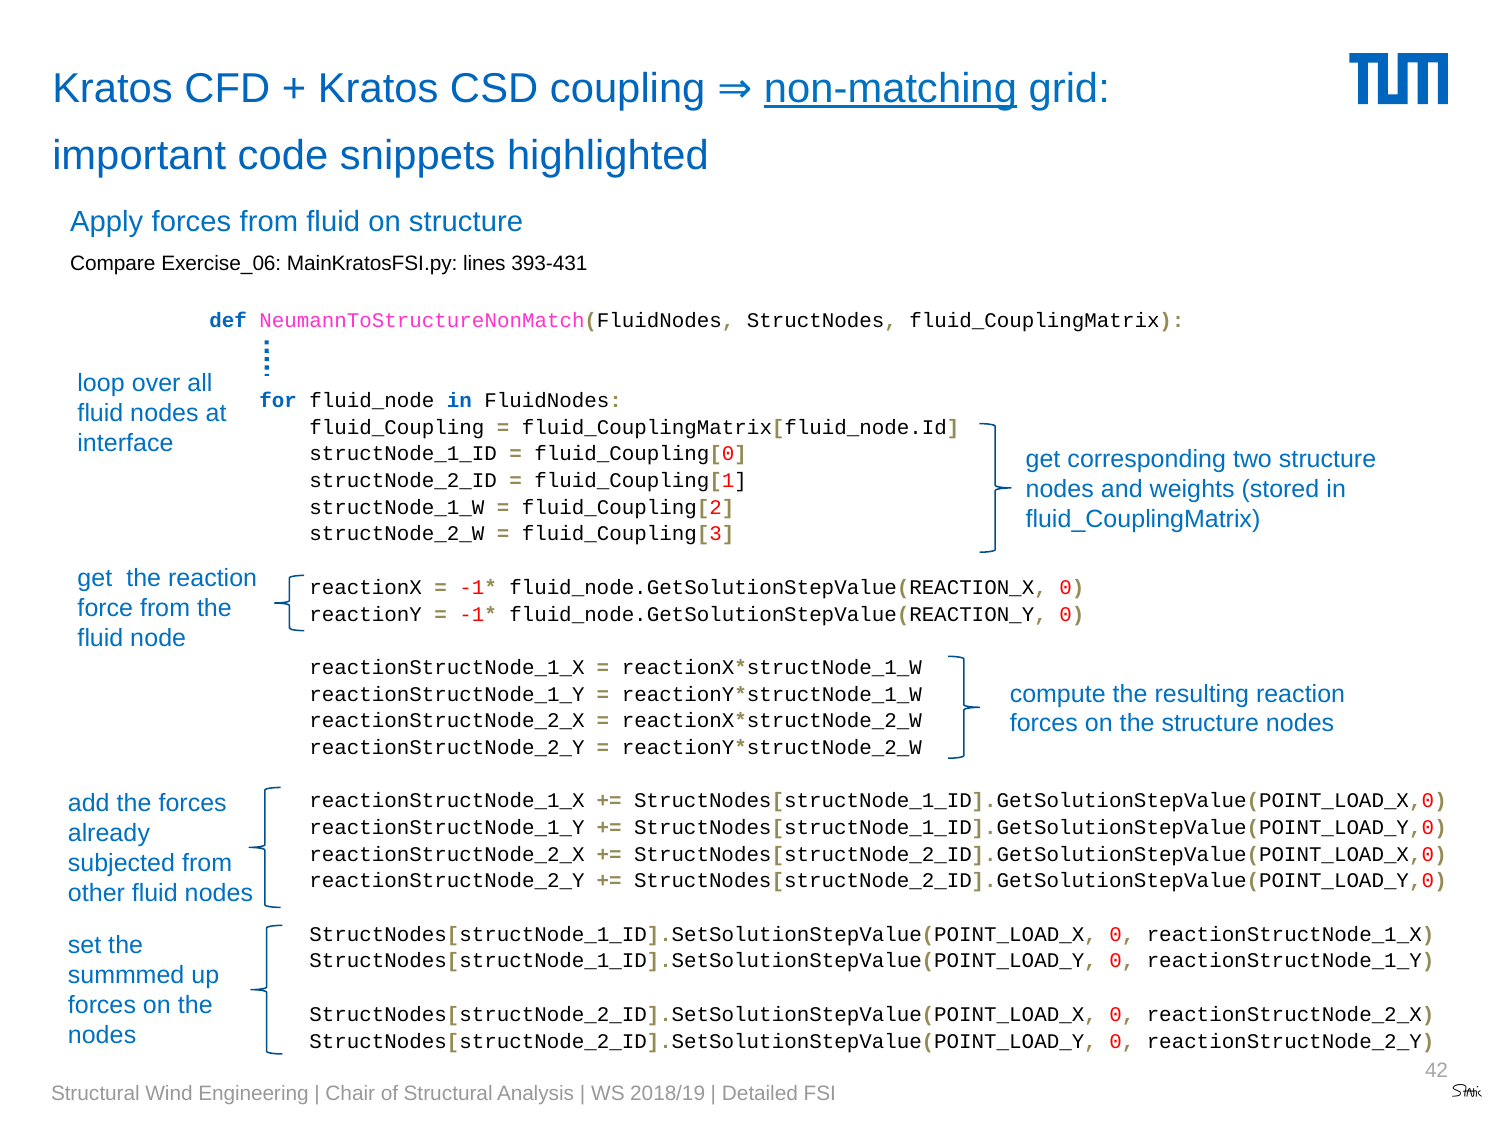

# Kratos CFD + Kratos CSD coupling ⇒ non-matching grid: important code snippets highlighted
Apply forces from fluid on structure
Compare Exercise_06: MainKratosFSI.py: lines 393-431
def NeumannToStructureNonMatch(FluidNodes, StructNodes, fluid_CouplingMatrix):

    for fluid_node in FluidNodes:
        fluid_Coupling = fluid_CouplingMatrix[fluid_node.Id]
        structNode_1_ID = fluid_Coupling[0]
        structNode_2_ID = fluid_Coupling[1]
        structNode_1_W = fluid_Coupling[2]
        structNode_2_W = fluid_Coupling[3]

        reactionX = -1* fluid_node.GetSolutionStepValue(REACTION_X, 0)
        reactionY = -1* fluid_node.GetSolutionStepValue(REACTION_Y, 0)

        reactionStructNode_1_X = reactionX*structNode_1_W
        reactionStructNode_1_Y = reactionY*structNode_1_W
        reactionStructNode_2_X = reactionX*structNode_2_W
        reactionStructNode_2_Y = reactionY*structNode_2_W

        reactionStructNode_1_X += StructNodes[structNode_1_ID].GetSolutionStepValue(POINT_LOAD_X,0)
        reactionStructNode_1_Y += StructNodes[structNode_1_ID].GetSolutionStepValue(POINT_LOAD_Y,0)
        reactionStructNode_2_X += StructNodes[structNode_2_ID].GetSolutionStepValue(POINT_LOAD_X,0)
        reactionStructNode_2_Y += StructNodes[structNode_2_ID].GetSolutionStepValue(POINT_LOAD_Y,0)

        StructNodes[structNode_1_ID].SetSolutionStepValue(POINT_LOAD_X, 0, reactionStructNode_1_X)
        StructNodes[structNode_1_ID].SetSolutionStepValue(POINT_LOAD_Y, 0, reactionStructNode_1_Y)

        StructNodes[structNode_2_ID].SetSolutionStepValue(POINT_LOAD_X, 0, reactionStructNode_2_X)
        StructNodes[structNode_2_ID].SetSolutionStepValue(POINT_LOAD_Y, 0, reactionStructNode_2_Y)
loop over all fluid nodes at interface

get corresponding two structure nodes and weights (stored in fluid_CouplingMatrix)
get  the reaction force from the fluid node

compute the resulting reaction forces on the structure nodes
add the forces already subjected from other fluid nodes

set the summmed up forces on the nodes

42